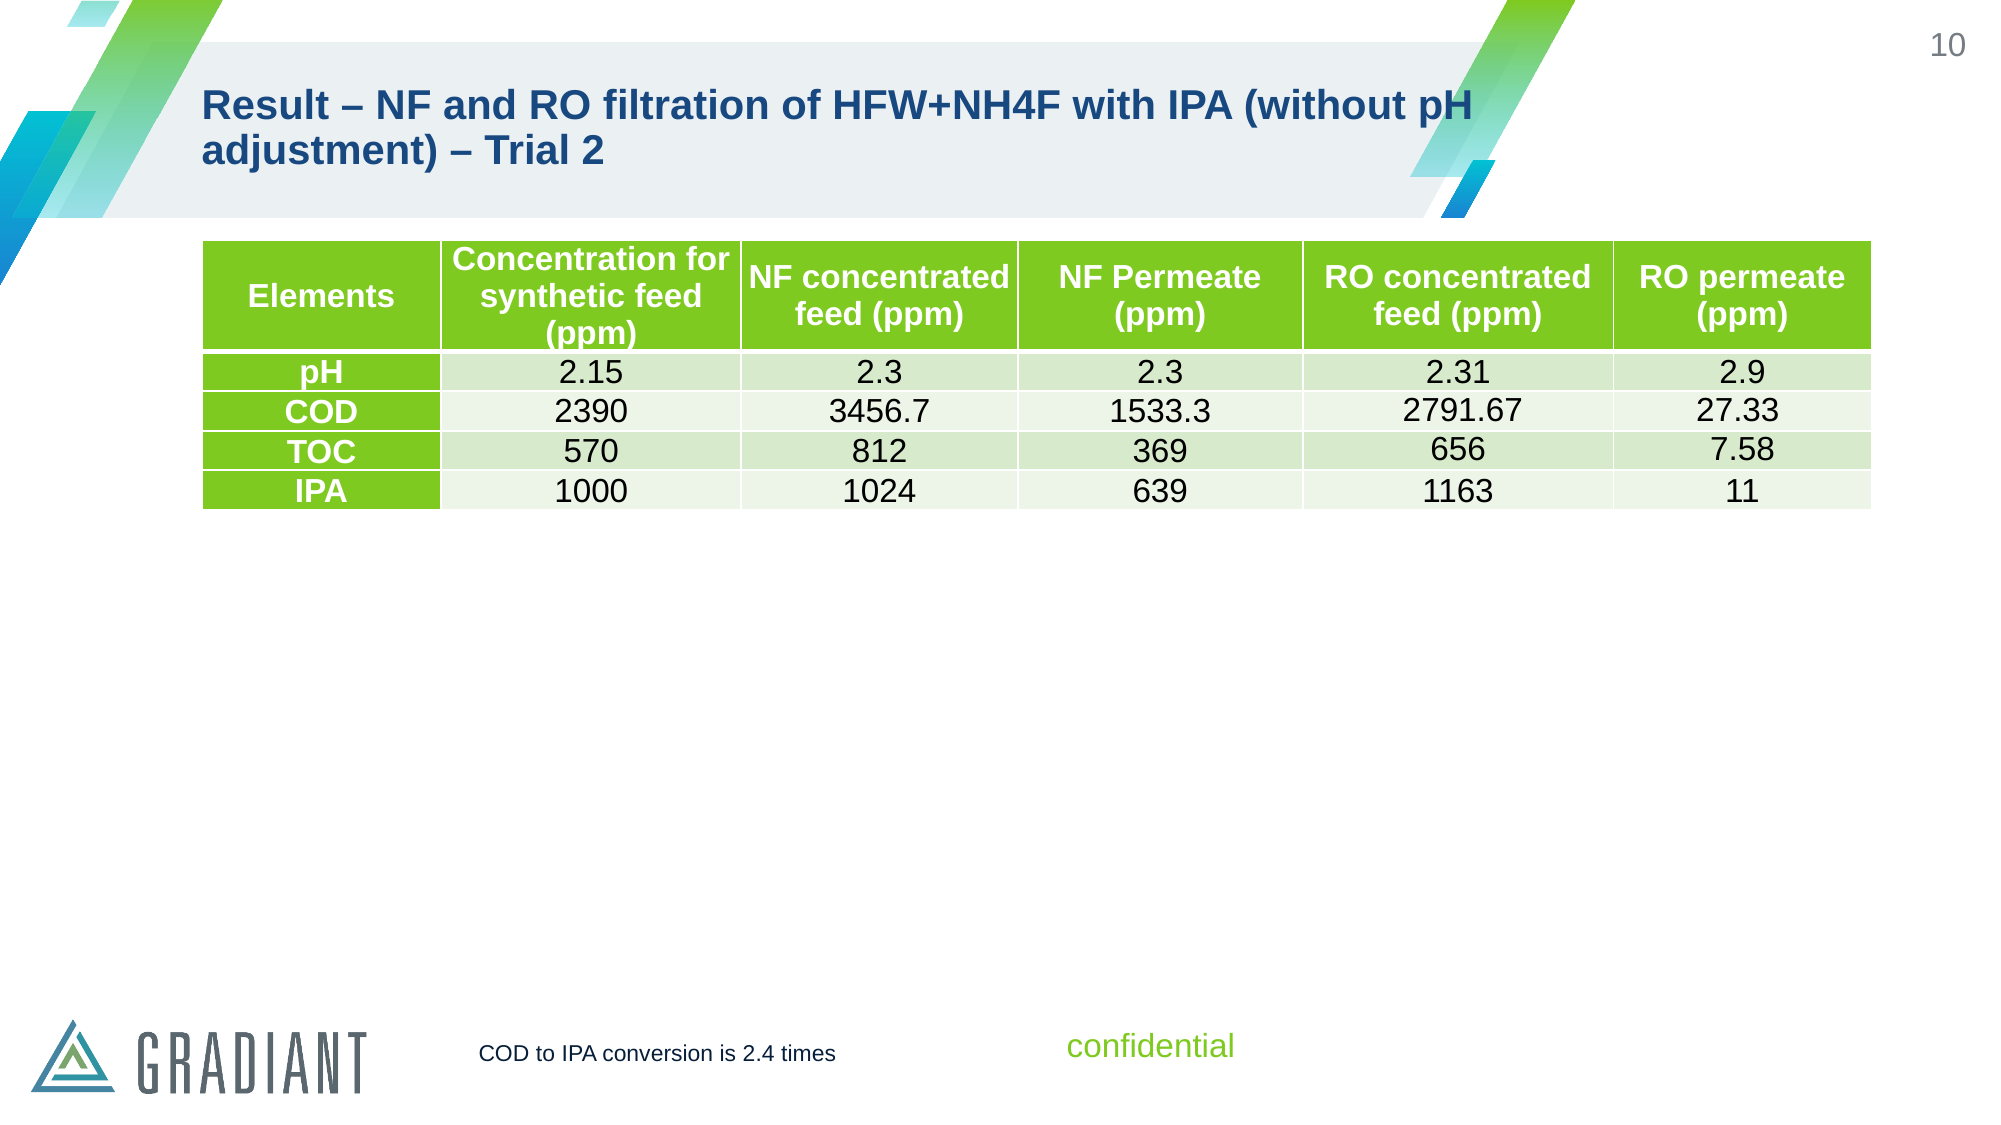

10
# Result – NF and RO filtration of HFW+NH4F with IPA (without pH adjustment) – Trial 2
| Elements | Concentration for synthetic feed (ppm) | NF concentrated feed (ppm) | NF Permeate (ppm) | RO concentrated feed (ppm) | RO permeate (ppm) |
| --- | --- | --- | --- | --- | --- |
| pH | 2.15 | 2.3 | 2.3 | 2.31 | 2.9 |
| COD | 2390 | 3456.7 | 1533.3 | 2791.67 | 27.33 |
| TOC | 570 | 812 | 369 | 656 | 7.58 |
| IPA | 1000 | 1024 | 639 | 1163 | 11 |
COD to IPA conversion is 2.4 times